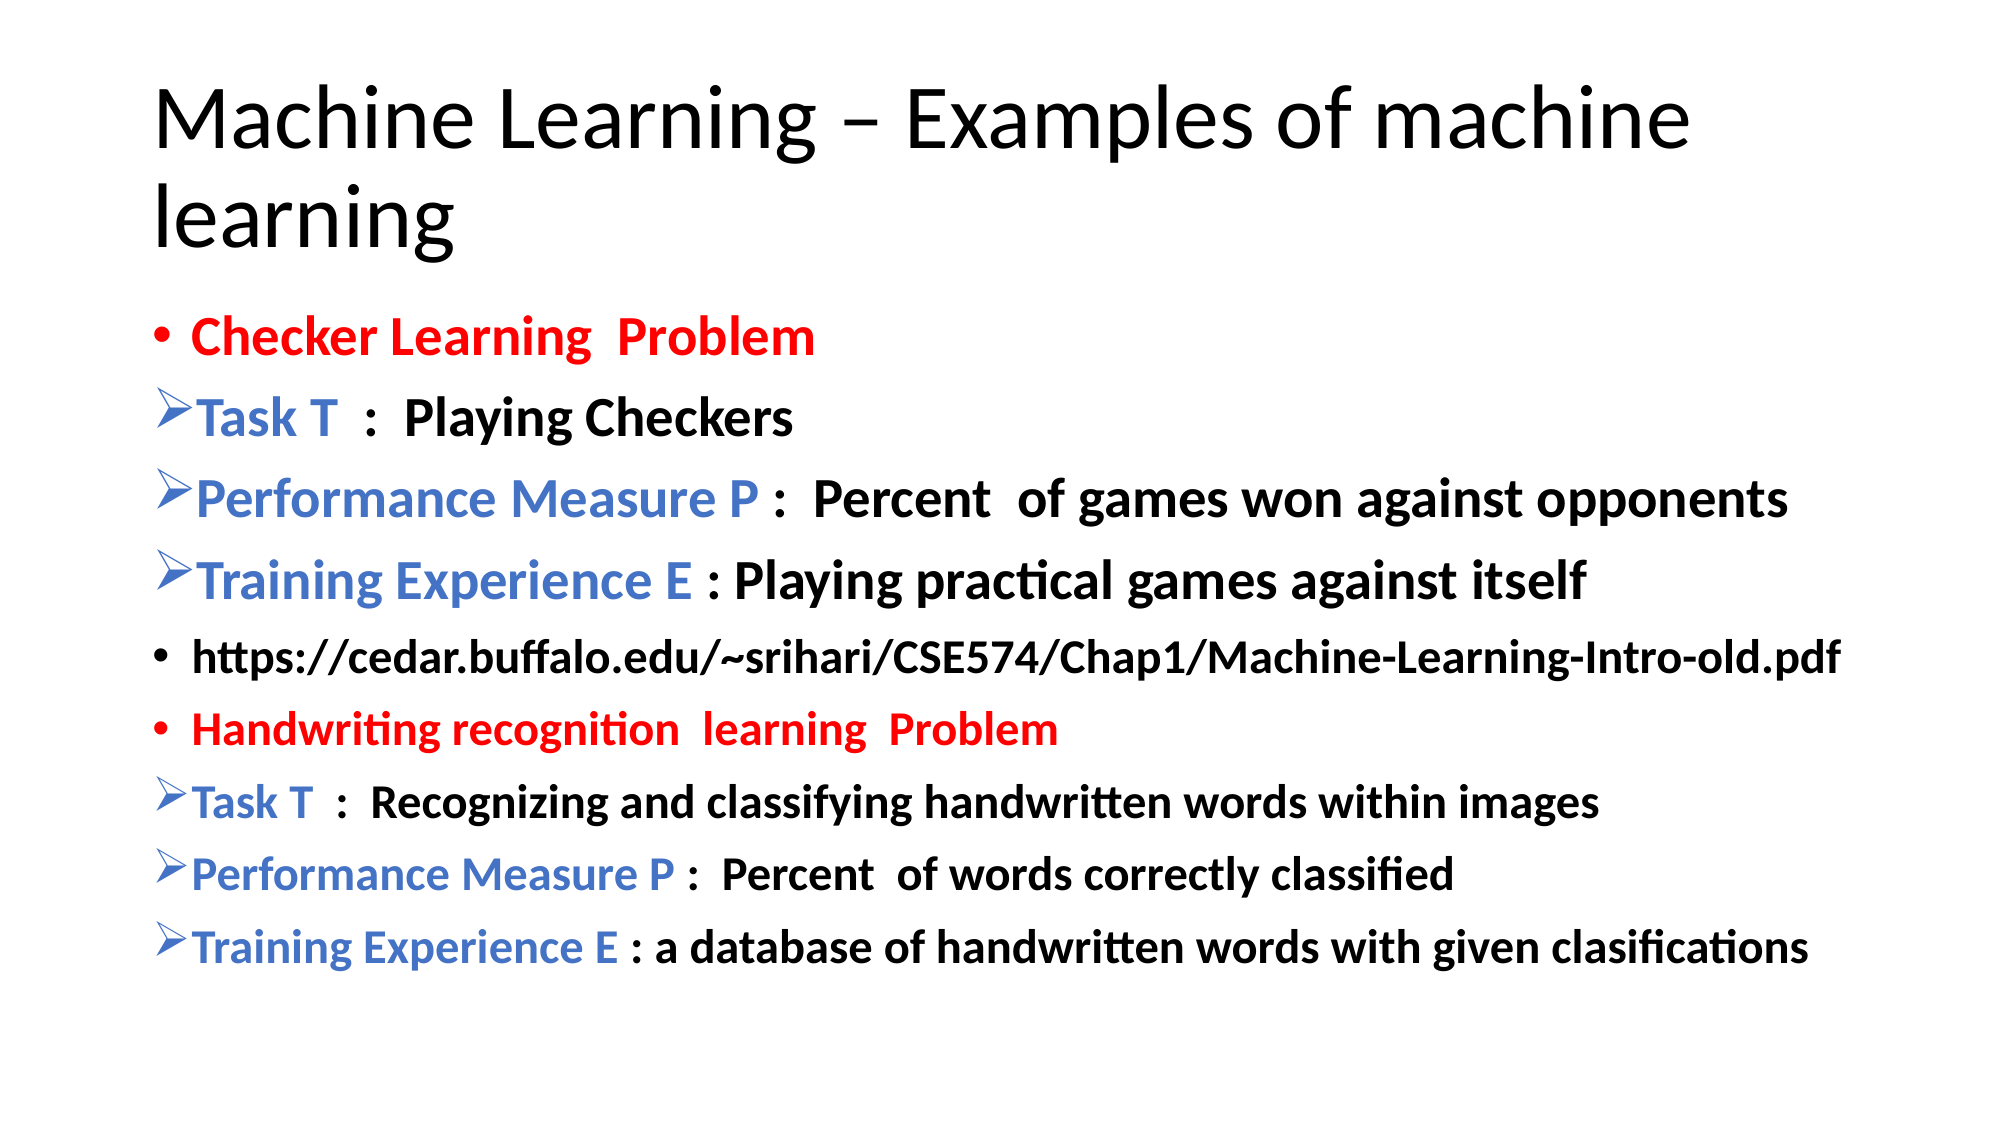

# Machine Learning – Examples of machine learning
Checker Learning  Problem
Task T  :  Playing Checkers
Performance Measure P :  Percent  of games won against opponents
Training Experience E : Playing practical games against itself
https://cedar.buffalo.edu/~srihari/CSE574/Chap1/Machine-Learning-Intro-old.pdf
Handwriting recognition  learning  Problem
Task T  :  Recognizing and classifying handwritten words within images
Performance Measure P :  Percent  of words correctly classified
Training Experience E : a database of handwritten words with given clasifications